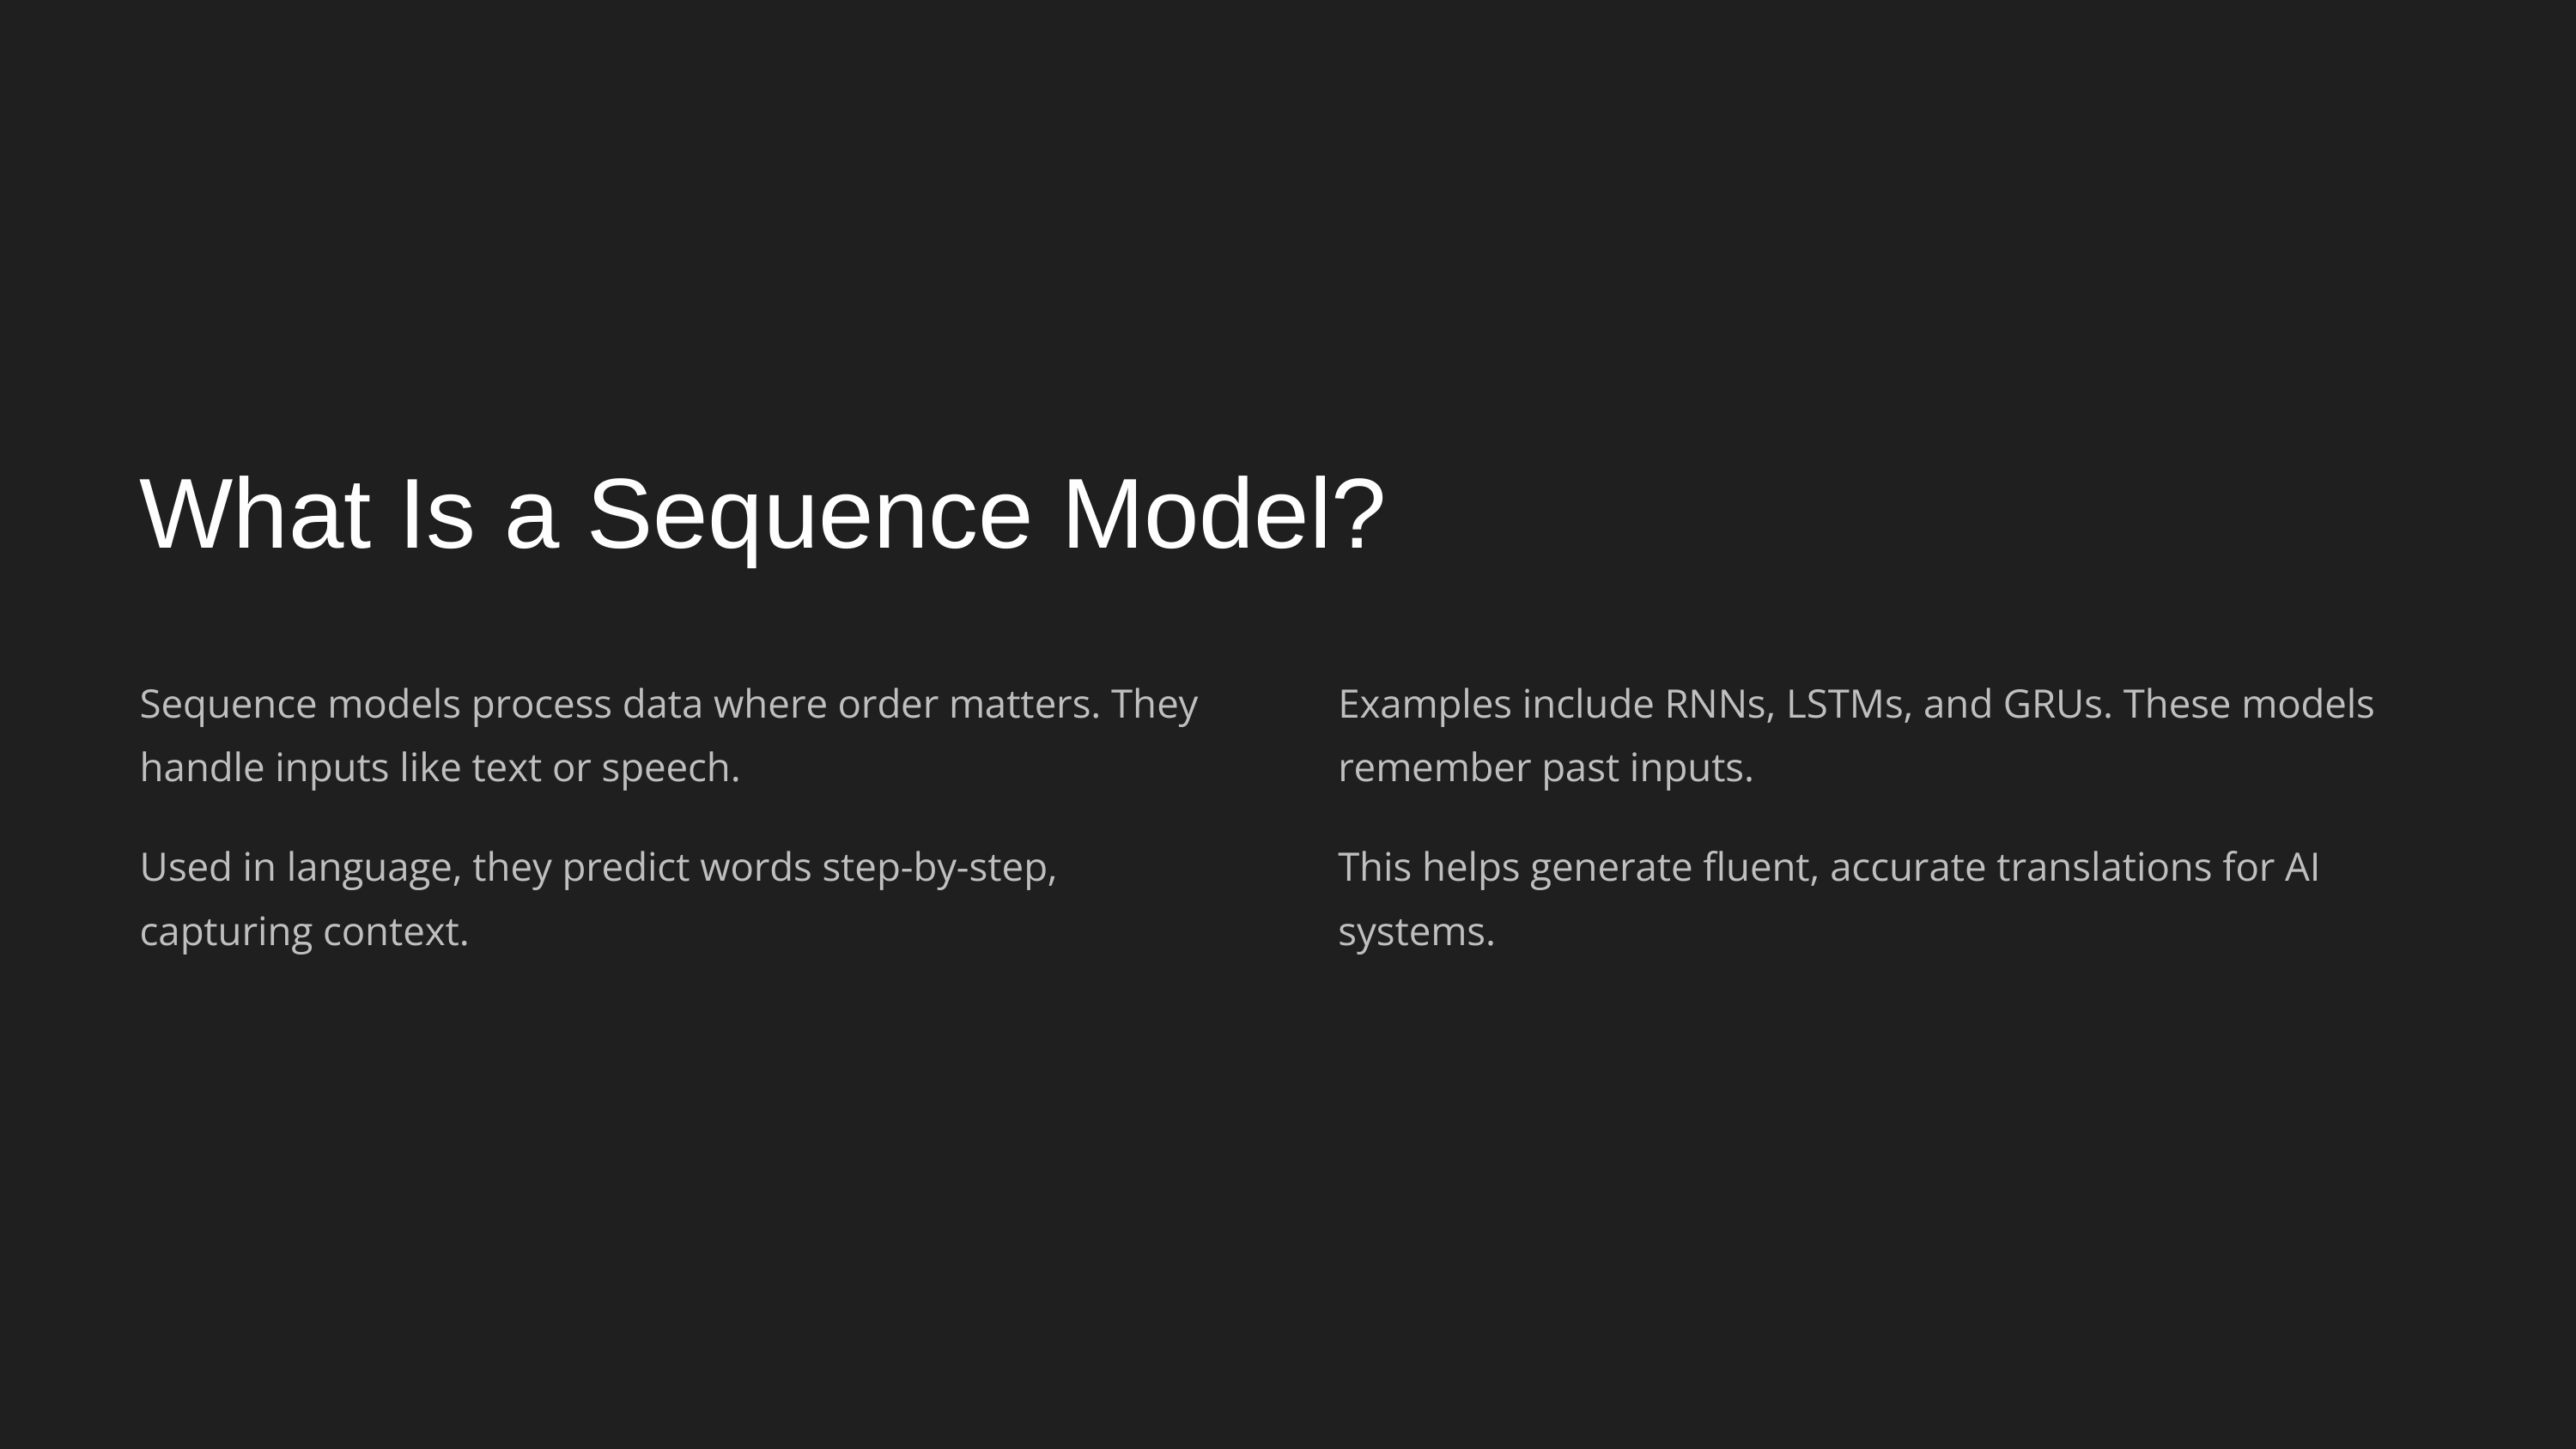

What Is a Sequence Model?

Sequence models process data where order matters. They handle inputs like text or speech.

Examples include RNNs, LSTMs, and GRUs. These models remember past inputs.

Used in language, they predict words step-by-step, capturing context.

This helps generate fluent, accurate translations for AI systems.